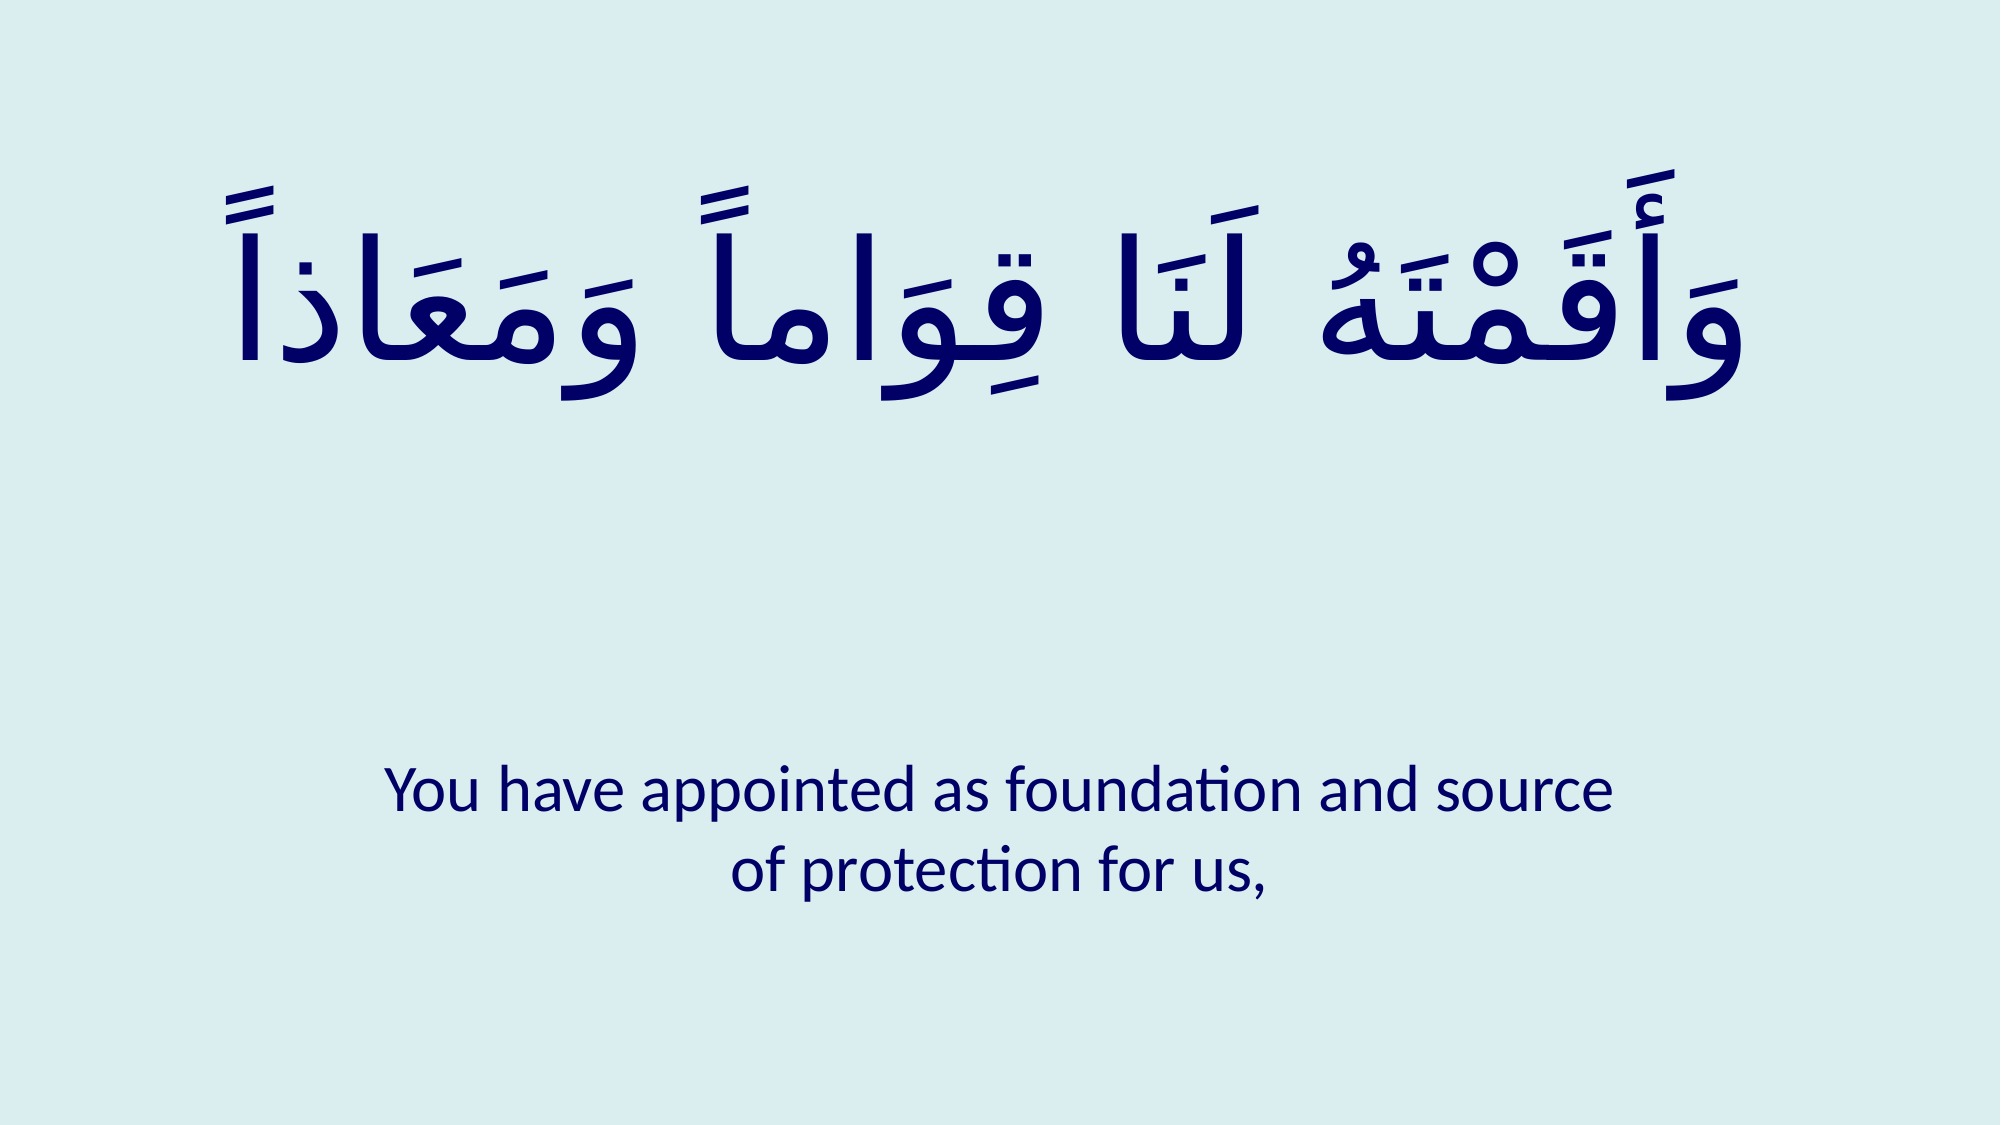

# وَأَقَمْتَهُ لَنَا قِوَاماً وَمَعَاذاً
You have appointed as foundation and source of protection for us,